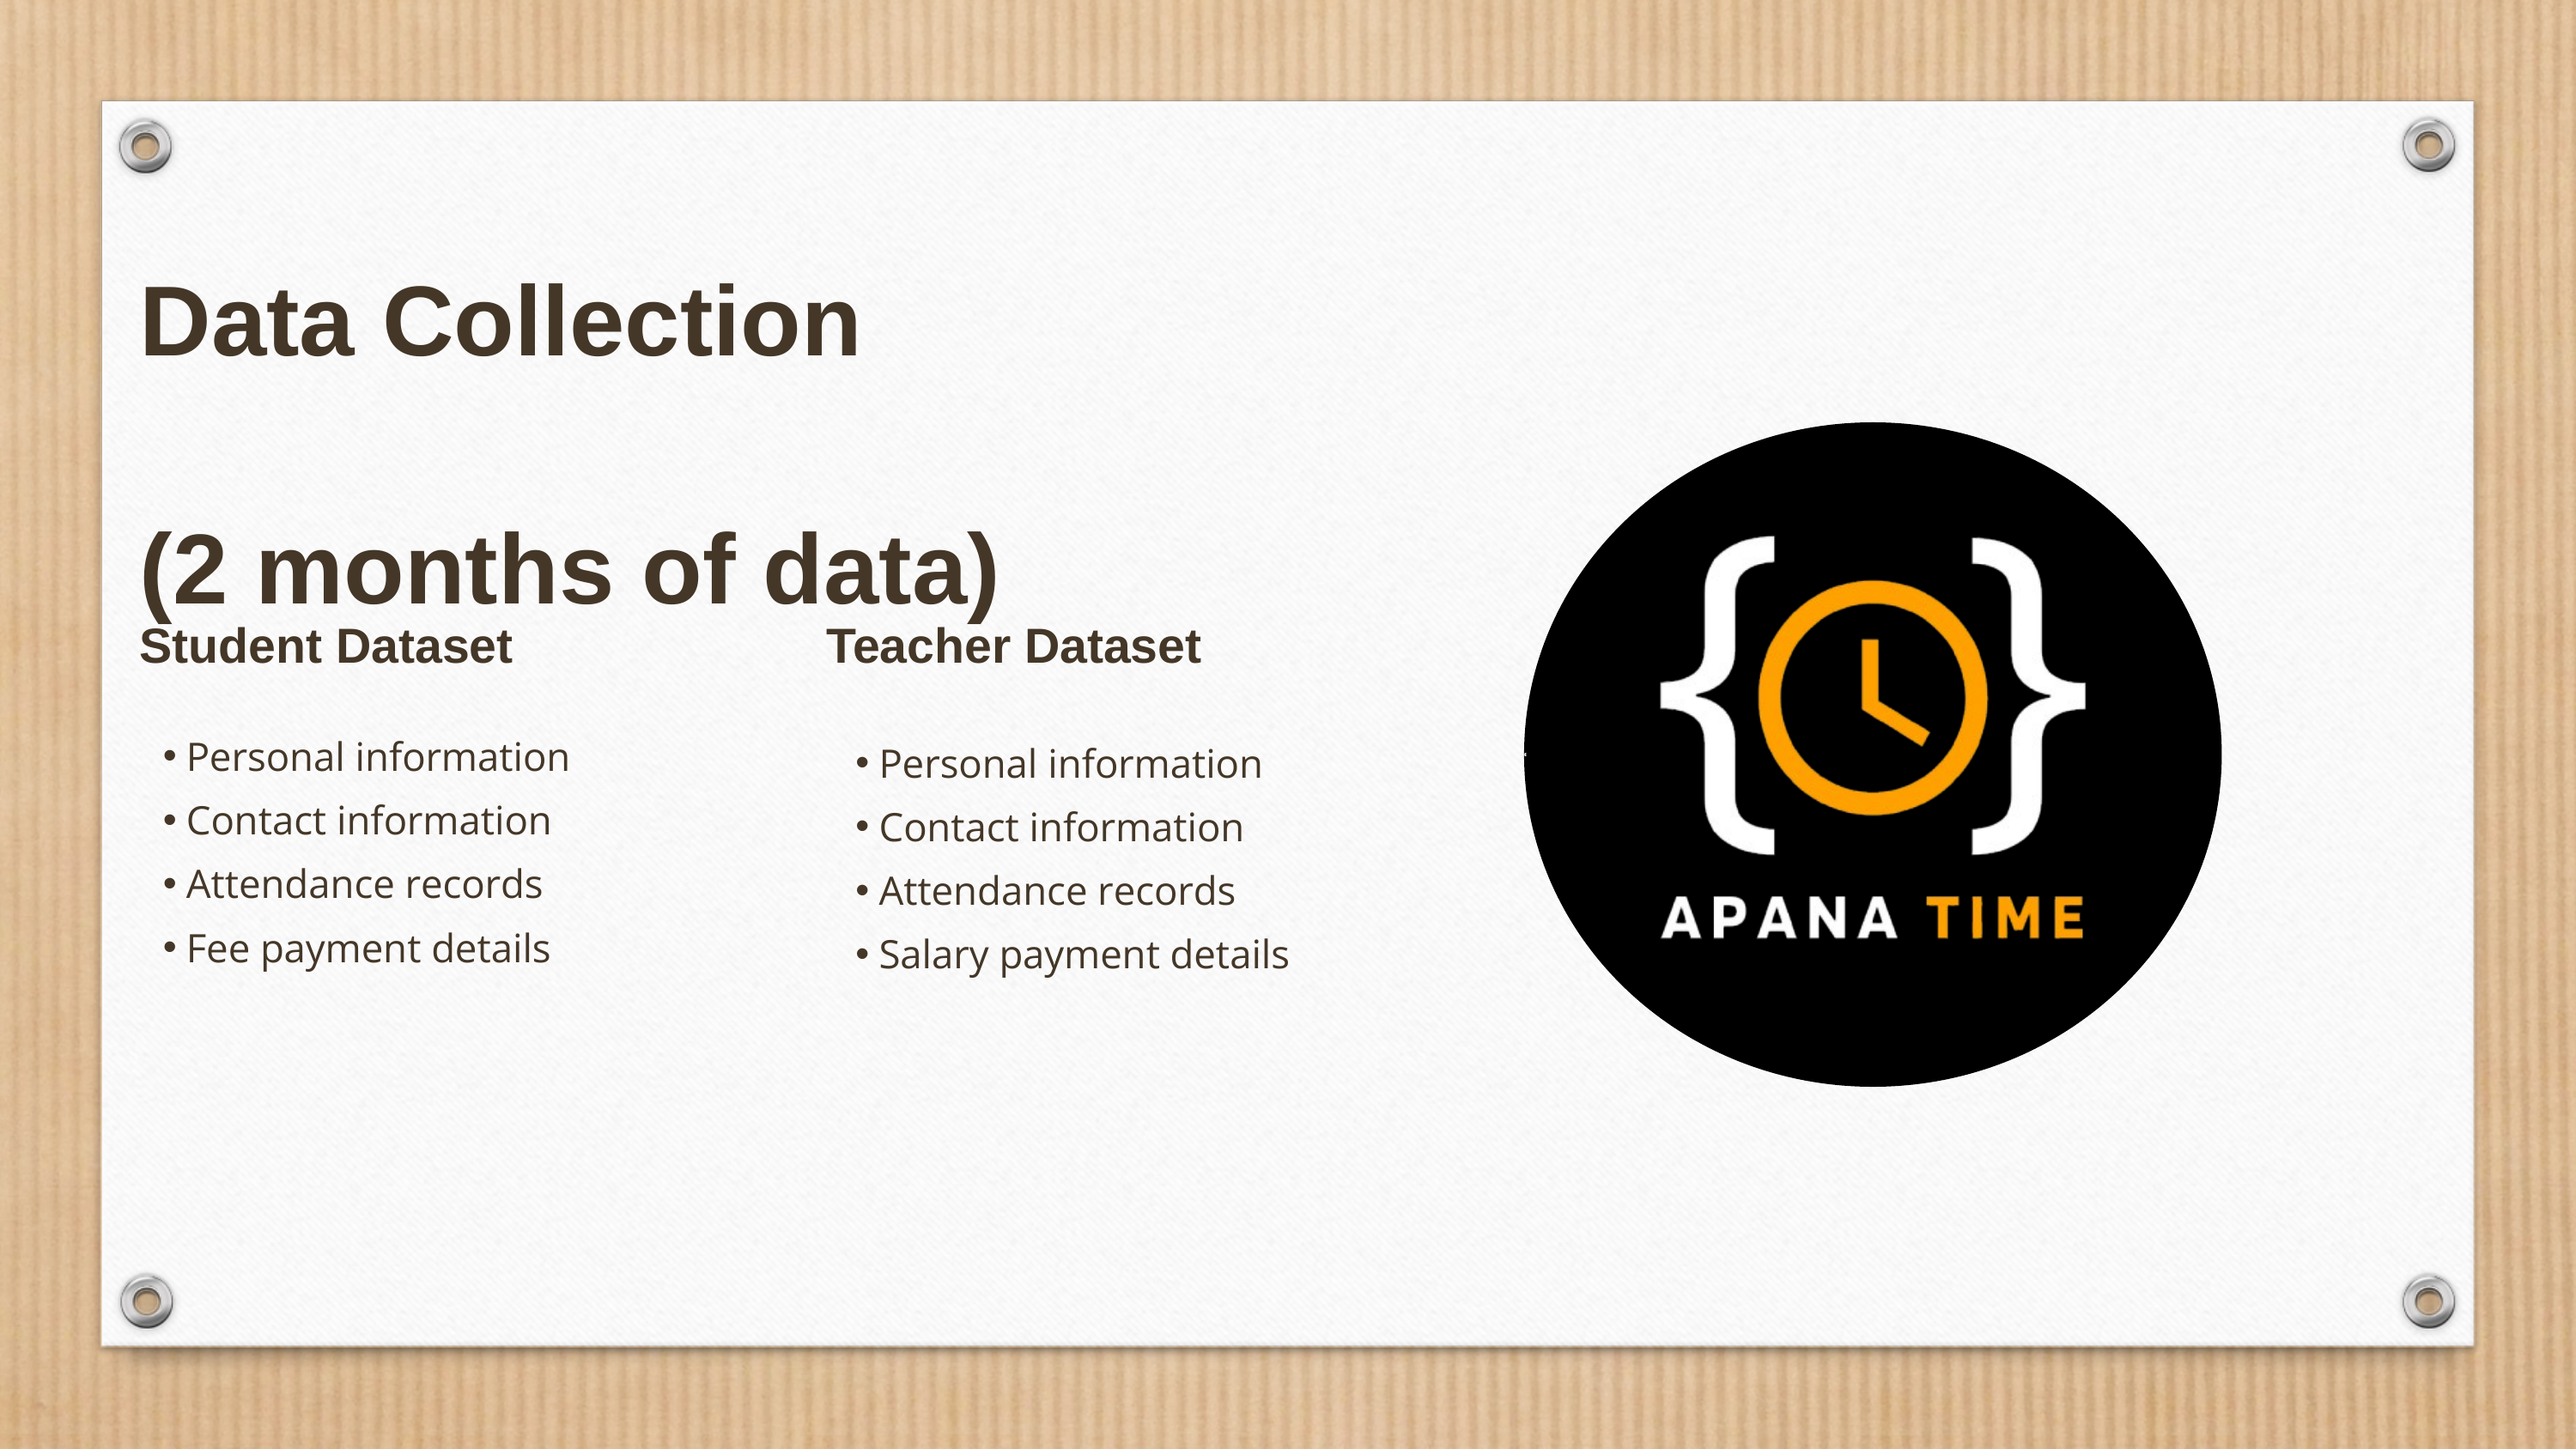

Data Collection
(2 months of data)

Teacher Dataset

Student Dataset

Personal information
Contact information
Attendance records
Salary payment details

Personal information
Contact information
Attendance records
Fee payment details